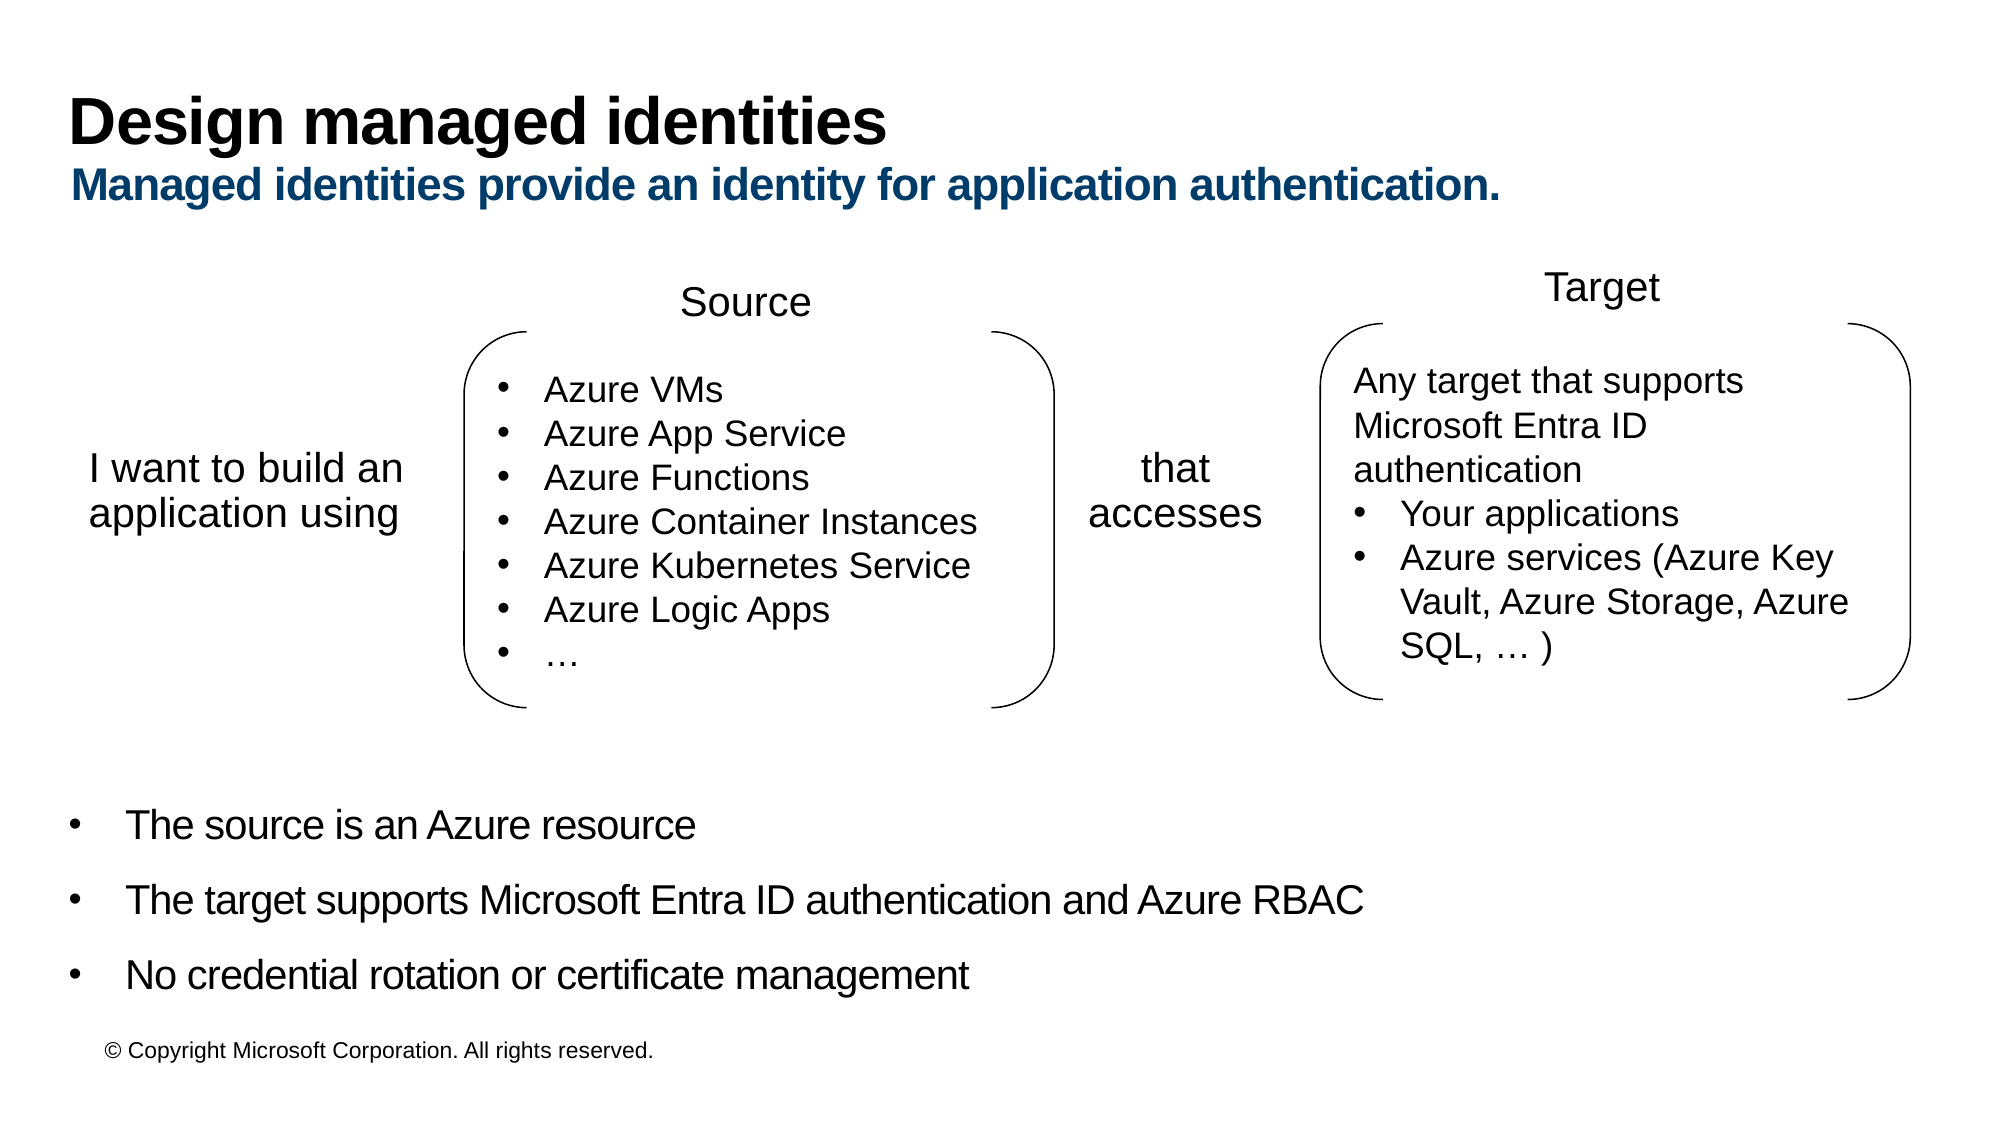

# Design managed identities
Managed identities provide an identity for application authentication.
Target
Source
Any target that supports Microsoft Entra ID authentication
Your applications
Azure services (Azure Key Vault, Azure Storage, Azure SQL, … )
Azure VMs
Azure App Service
Azure Functions
Azure Container Instances
Azure Kubernetes Service
Azure Logic Apps
…
that accesses
I want to build an application using
The source is an Azure resource
The target supports Microsoft Entra ID authentication and Azure RBAC
No credential rotation or certificate management